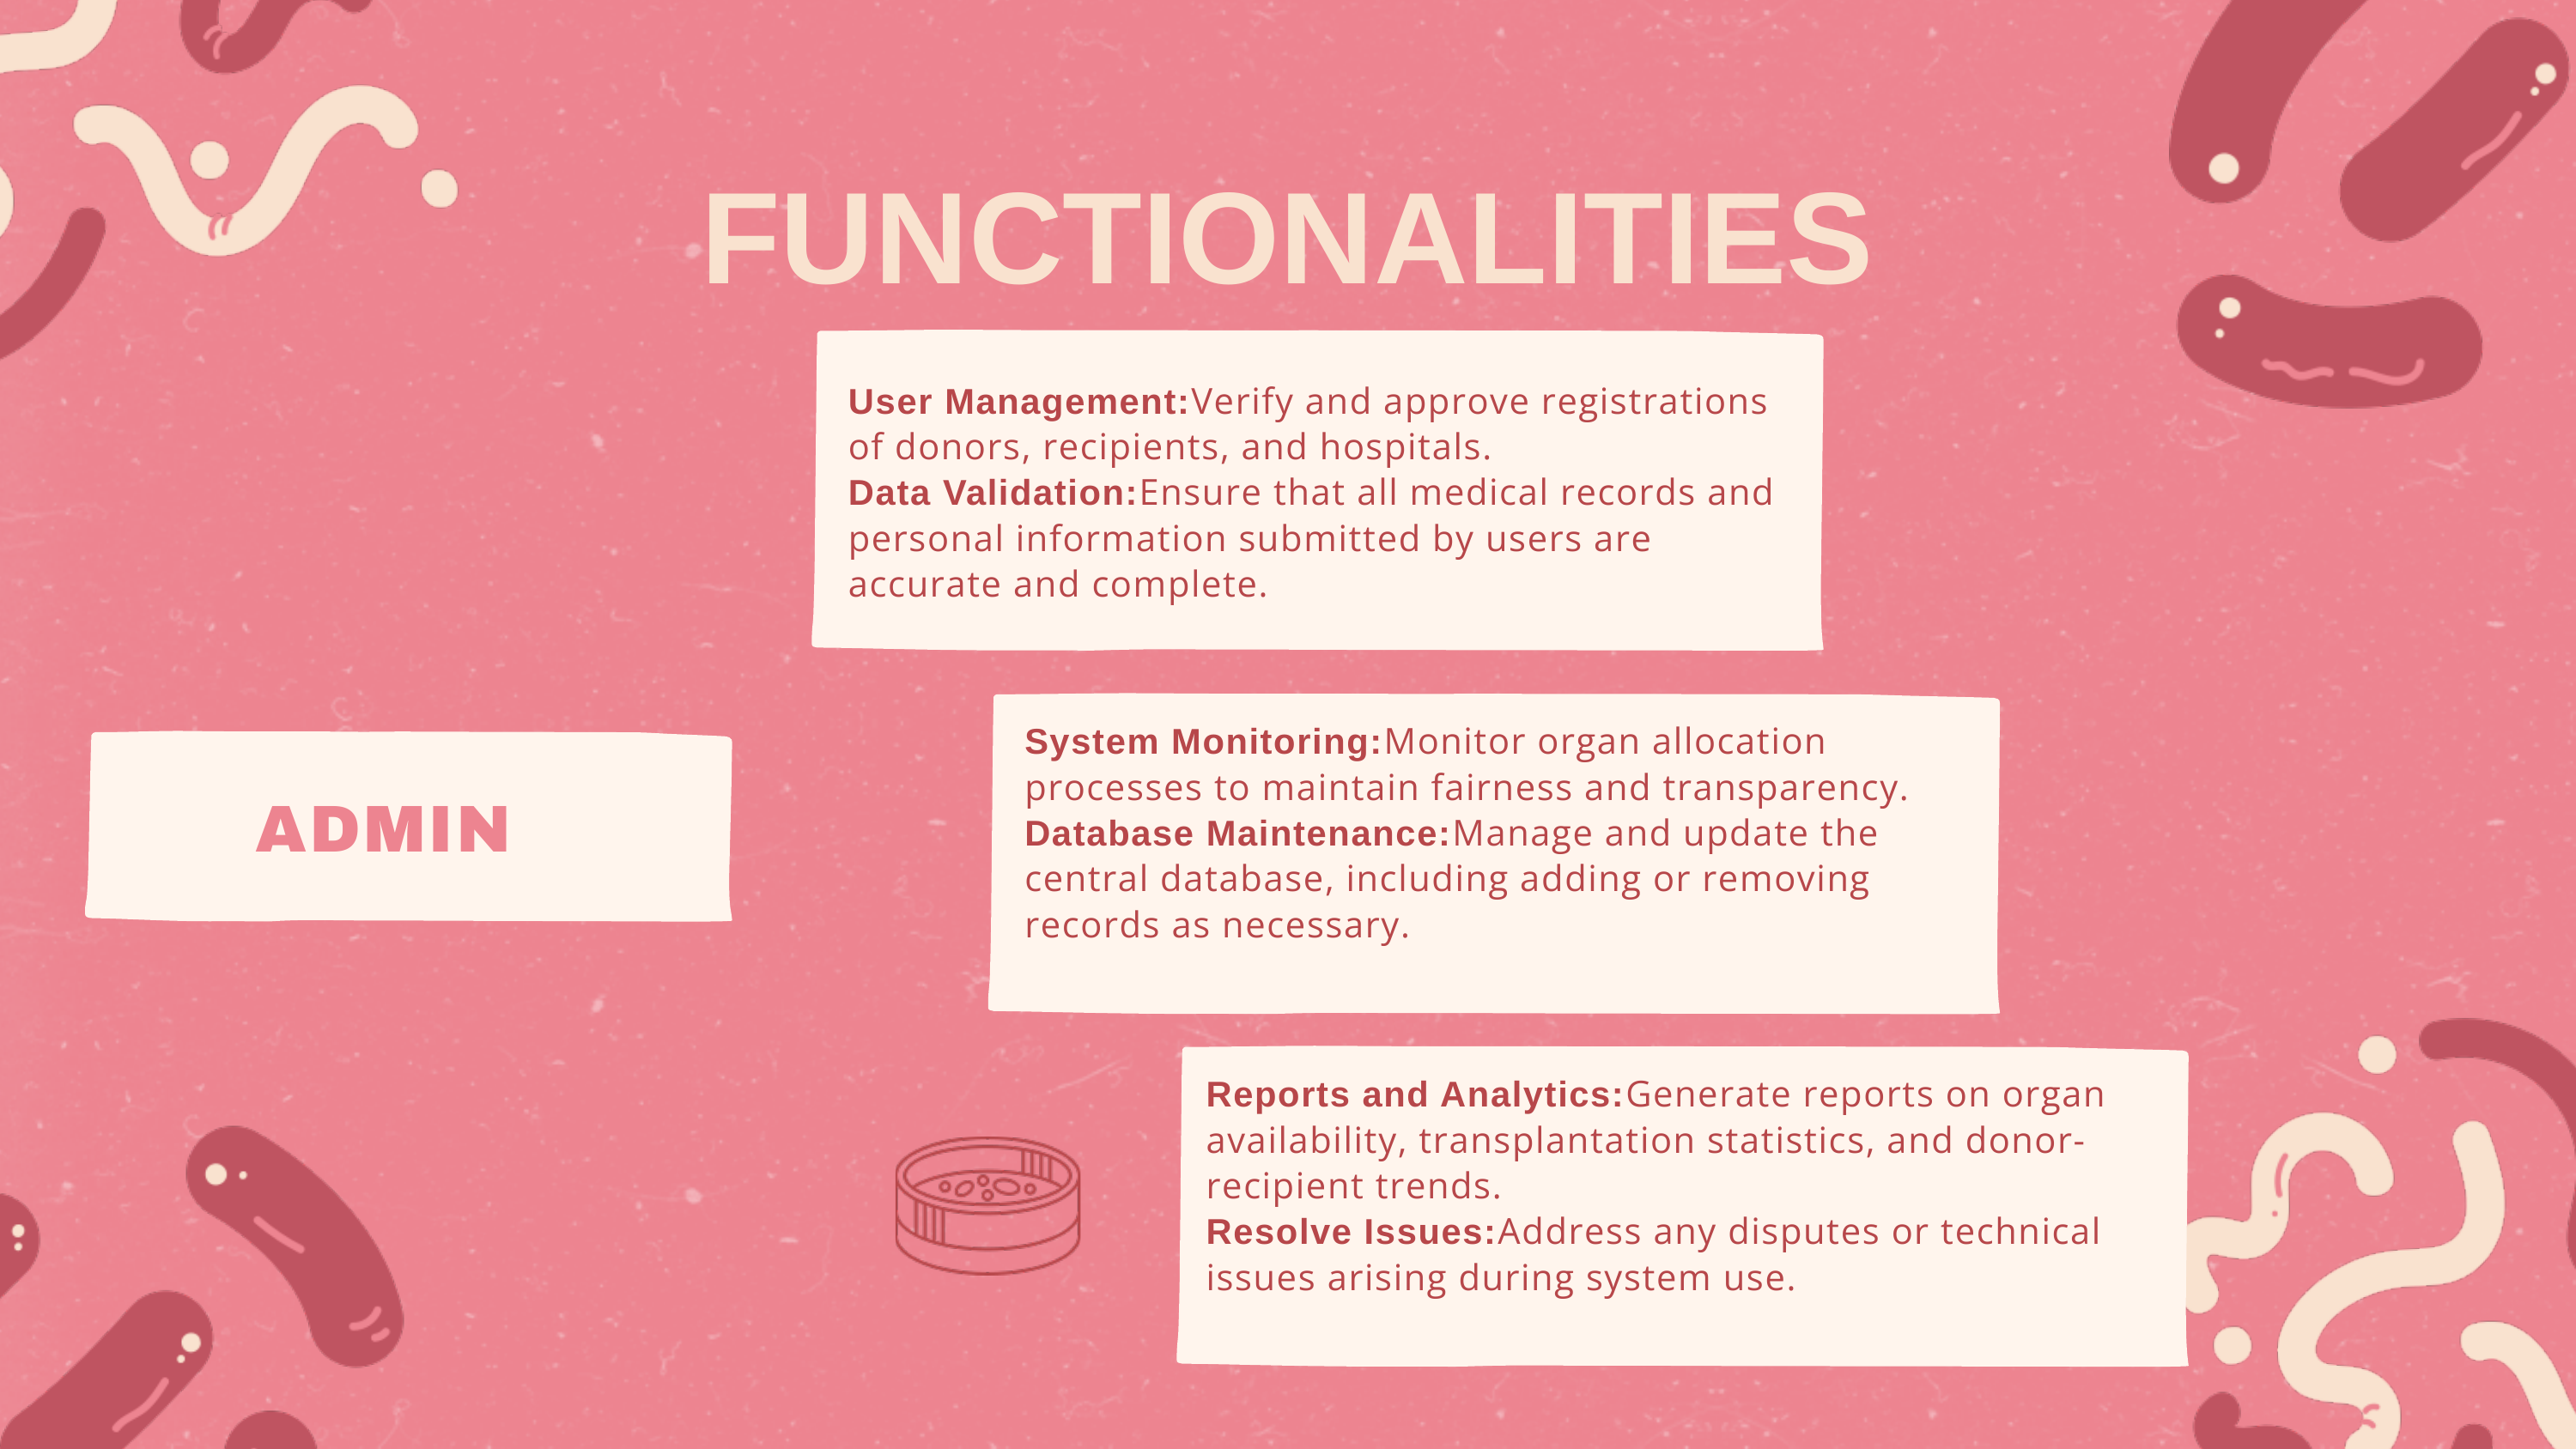

FUNCTIONALITIES

User Management:Verify and approve registrations of donors, recipients, and hospitals.
Data Validation:Ensure that all medical records and personal information submitted by users are accurate and complete.

System Monitoring:Monitor organ allocation processes to maintain fairness and transparency.
Database Maintenance:Manage and update the central database, including adding or removing records as necessary.

ADMIN

Reports and Analytics:Generate reports on organ availability, transplantation statistics, and donor-recipient trends.
Resolve Issues:Address any disputes or technical issues arising during system use.